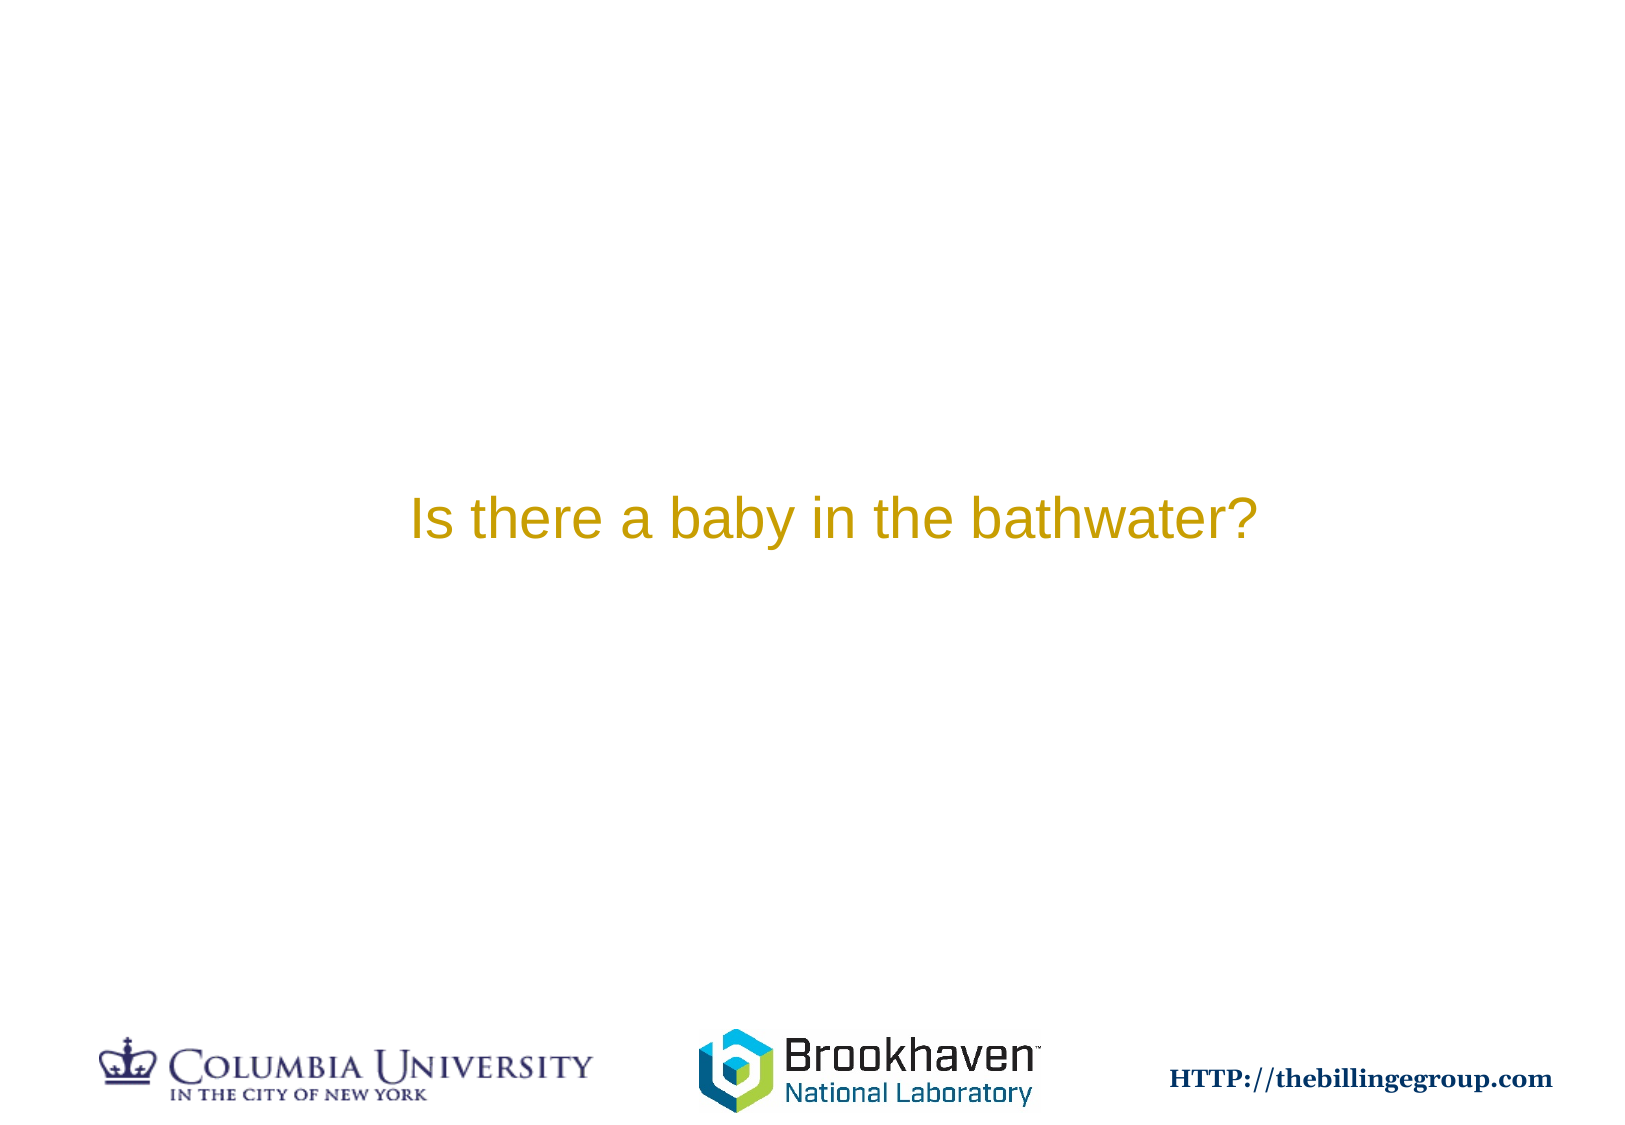

# Is there a baby in the bathwater?